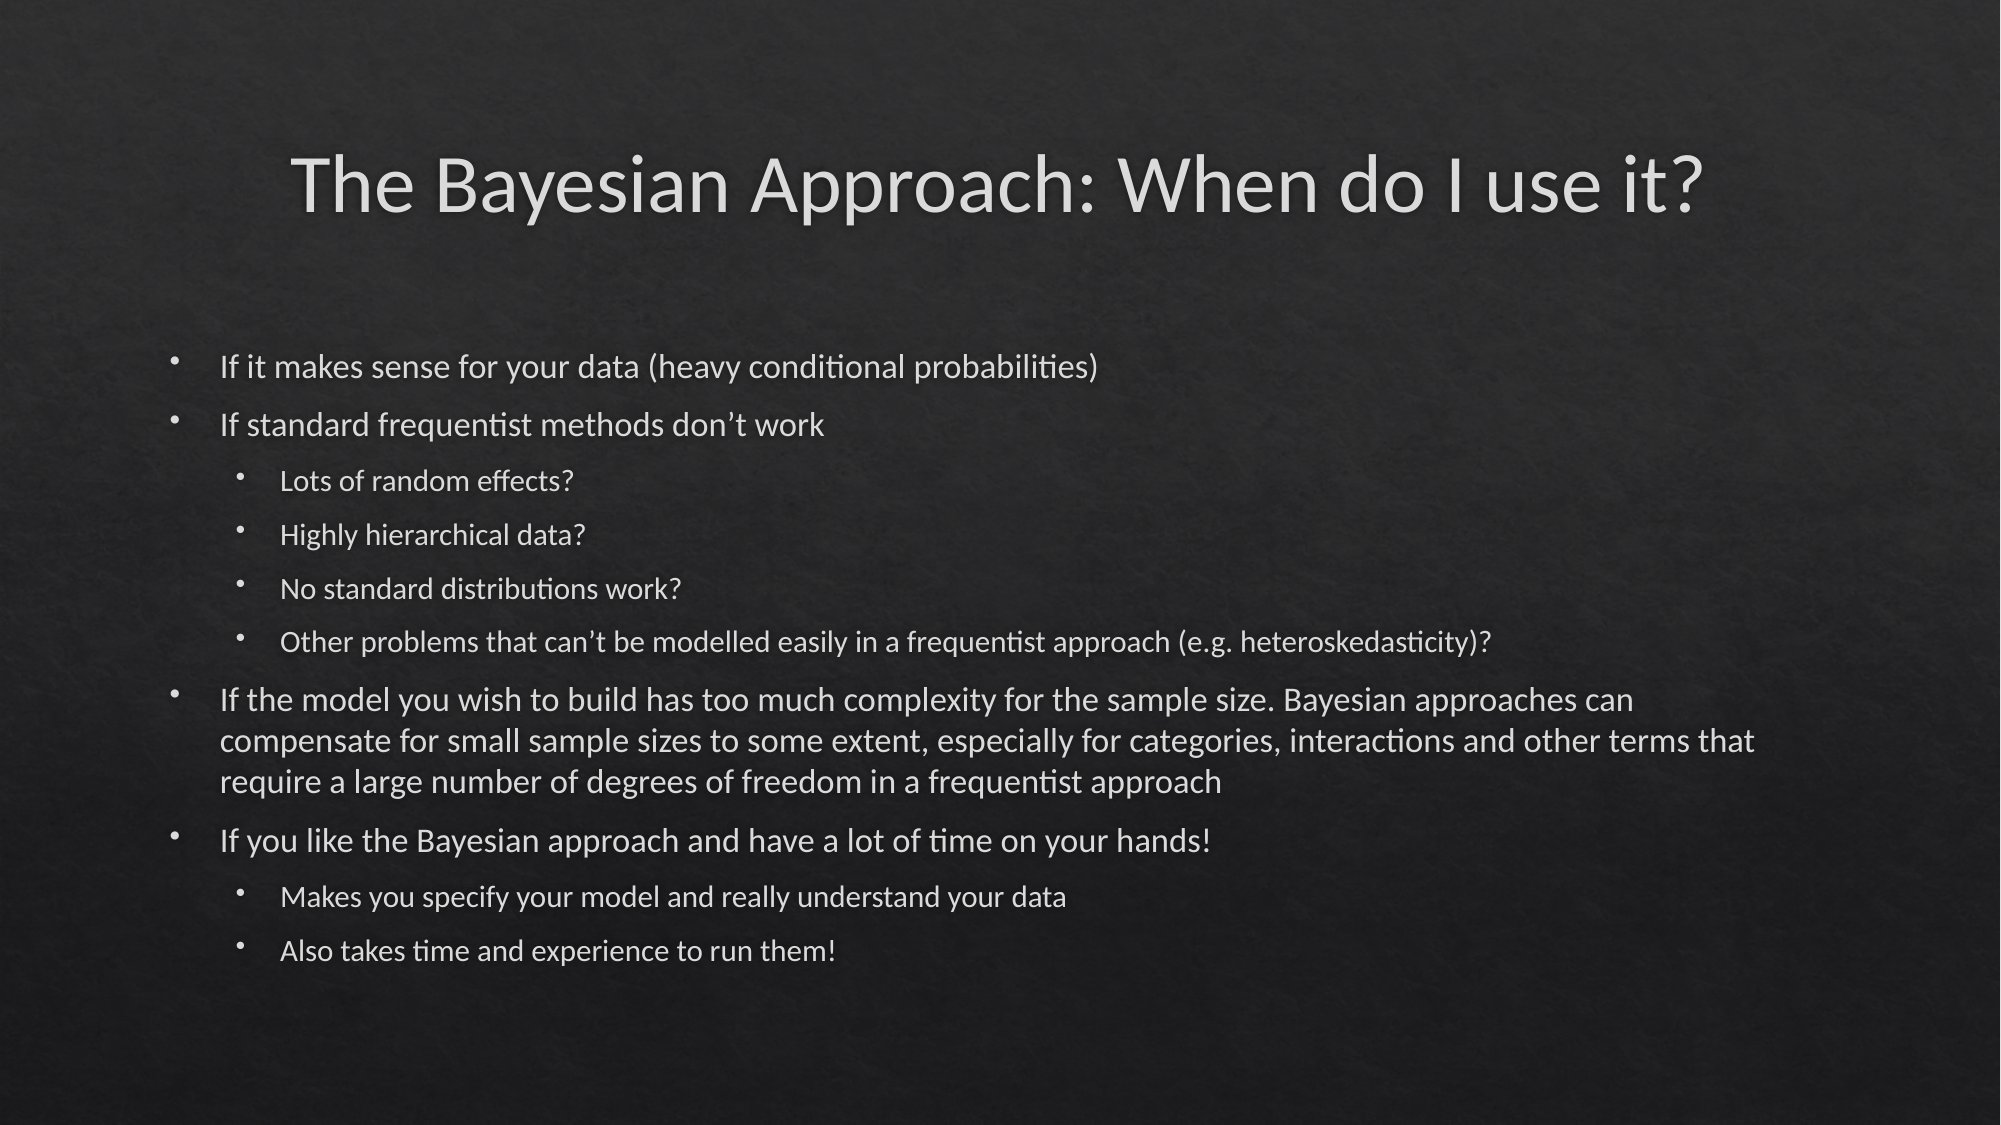

# The Bayesian Approach: When do I use it?
If it makes sense for your data (heavy conditional probabilities)
If standard frequentist methods don’t work
Lots of random effects?
Highly hierarchical data?
No standard distributions work?
Other problems that can’t be modelled easily in a frequentist approach (e.g. heteroskedasticity)?
If the model you wish to build has too much complexity for the sample size. Bayesian approaches can compensate for small sample sizes to some extent, especially for categories, interactions and other terms that require a large number of degrees of freedom in a frequentist approach
If you like the Bayesian approach and have a lot of time on your hands!
Makes you specify your model and really understand your data
Also takes time and experience to run them!